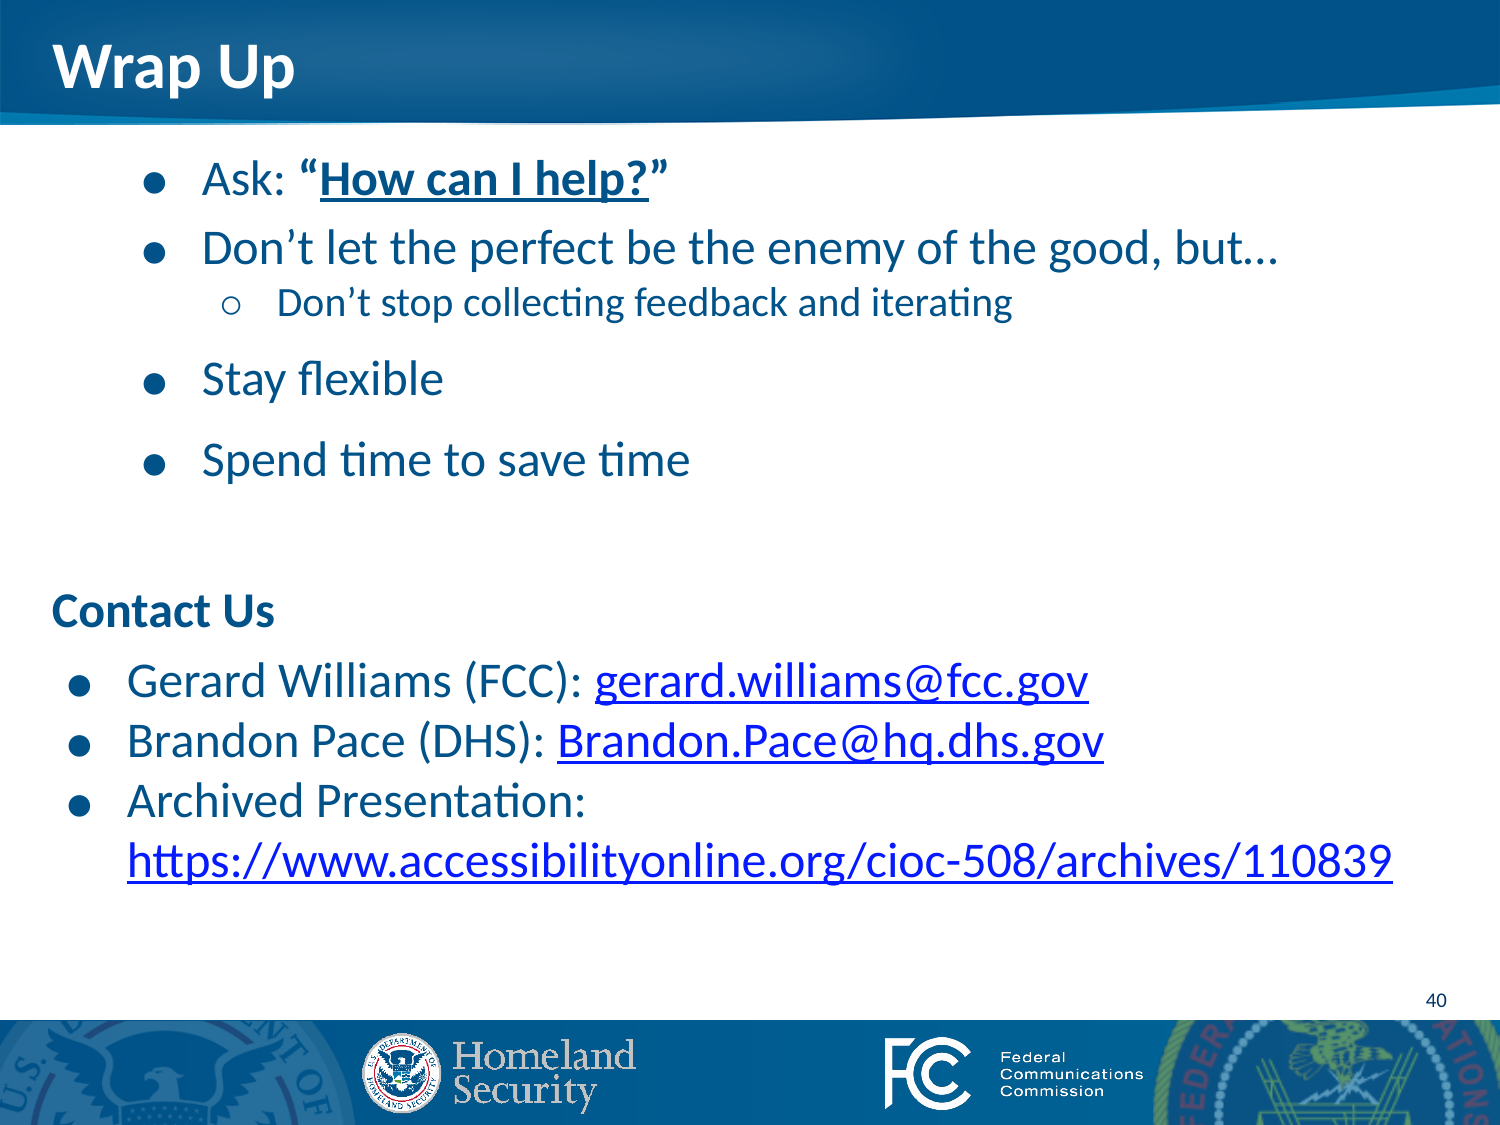

# Wrap Up
Ask: “How can I help?”
Don’t let the perfect be the enemy of the good, but…
Don’t stop collecting feedback and iterating
Stay flexible
Spend time to save time

Contact Us
Gerard Williams (FCC): gerard.williams@fcc.gov
Brandon Pace (DHS): Brandon.Pace@hq.dhs.gov
Archived Presentation:
https://www.accessibilityonline.org/cioc-508/archives/110839
40